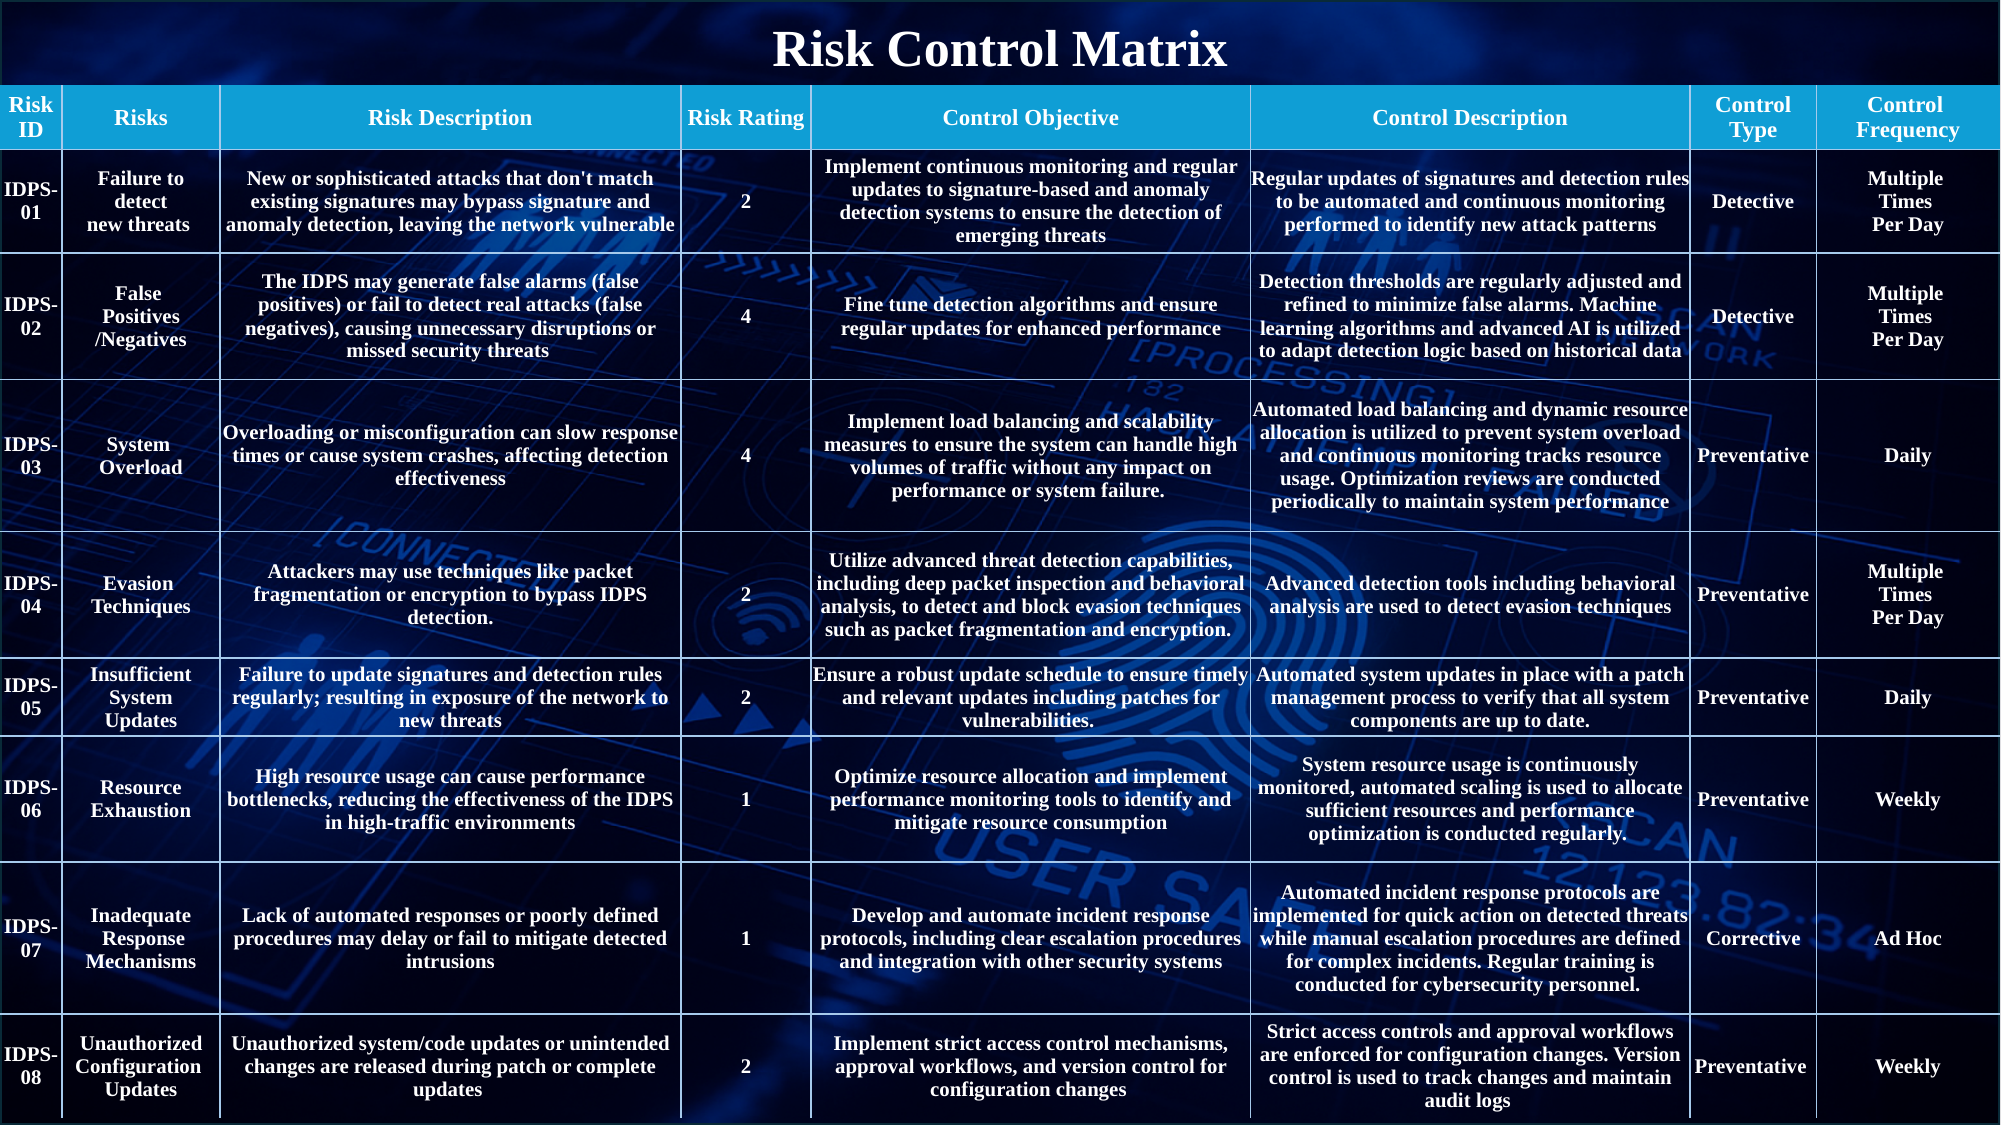

Risk Control Matrix
| Risk ID | Risks | Risk Description | Risk Rating | Control Objective | Control Description | Control Type | Control Frequency |
| --- | --- | --- | --- | --- | --- | --- | --- |
| IDPS-01 | Failure to detect new threats | New or sophisticated attacks that don't match existing signatures may bypass signature and anomaly detection, leaving the network vulnerable | 2 | Implement continuous monitoring and regular updates to signature-based and anomaly detection systems to ensure the detection of emerging threats | Regular updates of signatures and detection rules to be automated and continuous monitoring performed to identify new attack patterns | Detective | Multiple Times Per Day |
| IDPS-02 | False Positives /Negatives | The IDPS may generate false alarms (false positives) or fail to detect real attacks (false negatives), causing unnecessary disruptions or missed security threats | 4 | Fine tune detection algorithms and ensure regular updates for enhanced performance | Detection thresholds are regularly adjusted and refined to minimize false alarms. Machine learning algorithms and advanced AI is utilized to adapt detection logic based on historical data | Detective | Multiple Times Per Day |
| IDPS-03 | System Overload | Overloading or misconfiguration can slow response times or cause system crashes, affecting detection effectiveness | 4 | Implement load balancing and scalability measures to ensure the system can handle high volumes of traffic without any impact on performance or system failure. | Automated load balancing and dynamic resource allocation is utilized to prevent system overload and continuous monitoring tracks resource usage. Optimization reviews are conducted periodically to maintain system performance | Preventative | Daily |
| IDPS-04 | Evasion Techniques | Attackers may use techniques like packet fragmentation or encryption to bypass IDPS detection. | 2 | Utilize advanced threat detection capabilities, including deep packet inspection and behavioral analysis, to detect and block evasion techniques such as packet fragmentation and encryption. | Advanced detection tools including behavioral analysis are used to detect evasion techniques | Preventative | Multiple Times Per Day |
| IDPS-05 | Insufficient System Updates | Failure to update signatures and detection rules regularly; resulting in exposure of the network to new threats | 2 | Ensure a robust update schedule to ensure timely and relevant updates including patches for vulnerabilities. | Automated system updates in place with a patch management process to verify that all system components are up to date. | Preventative | Daily |
| IDPS-06 | Resource Exhaustion | High resource usage can cause performance bottlenecks, reducing the effectiveness of the IDPS in high-traffic environments | 1 | Optimize resource allocation and implement performance monitoring tools to identify and mitigate resource consumption | System resource usage is continuously monitored, automated scaling is used to allocate sufficient resources and performance optimization is conducted regularly. | Preventative | Weekly |
| IDPS-07 | Inadequate Response Mechanisms | Lack of automated responses or poorly defined procedures may delay or fail to mitigate detected intrusions | 1 | Develop and automate incident response protocols, including clear escalation procedures and integration with other security systems | Automated incident response protocols are implemented for quick action on detected threats while manual escalation procedures are defined for complex incidents. Regular training is conducted for cybersecurity personnel. | Corrective | Ad Hoc |
| IDPS-08 | Unauthorized Configuration Updates | Unauthorized system/code updates or unintended changes are released during patch or complete updates | 2 | Implement strict access control mechanisms, approval workflows, and version control for configuration changes | Strict access controls and approval workflows are enforced for configuration changes. Version control is used to track changes and maintain audit logs | Preventative | Weekly |